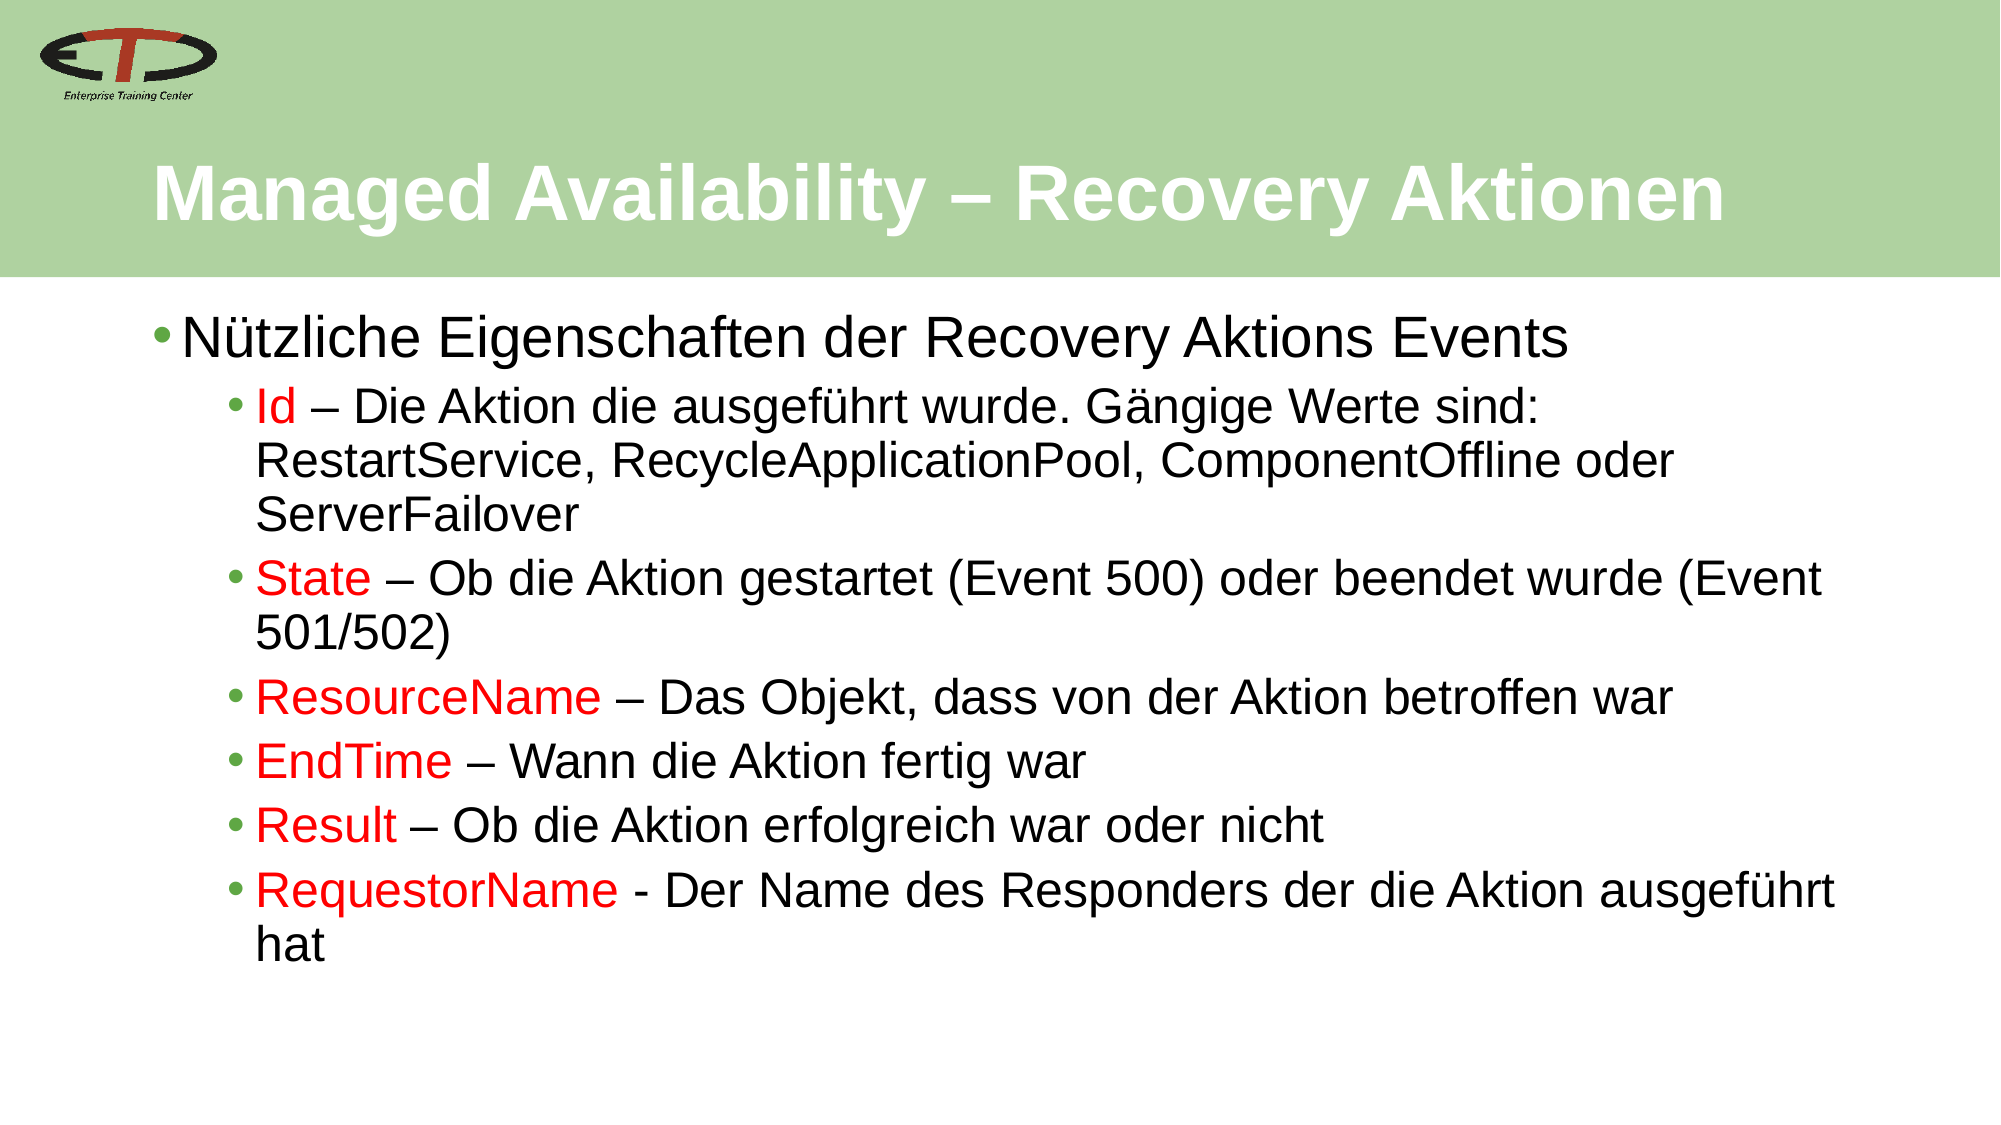

# Managed Availability – Recovery Aktionen
Nützliche Eigenschaften der Recovery Aktions Events
Id – Die Aktion die ausgeführt wurde. Gängige Werte sind: RestartService, RecycleApplicationPool, ComponentOffline oder ServerFailover
State – Ob die Aktion gestartet (Event 500) oder beendet wurde (Event 501/502)
ResourceName – Das Objekt, dass von der Aktion betroffen war
EndTime – Wann die Aktion fertig war
Result – Ob die Aktion erfolgreich war oder nicht
RequestorName - Der Name des Responders der die Aktion ausgeführt hat